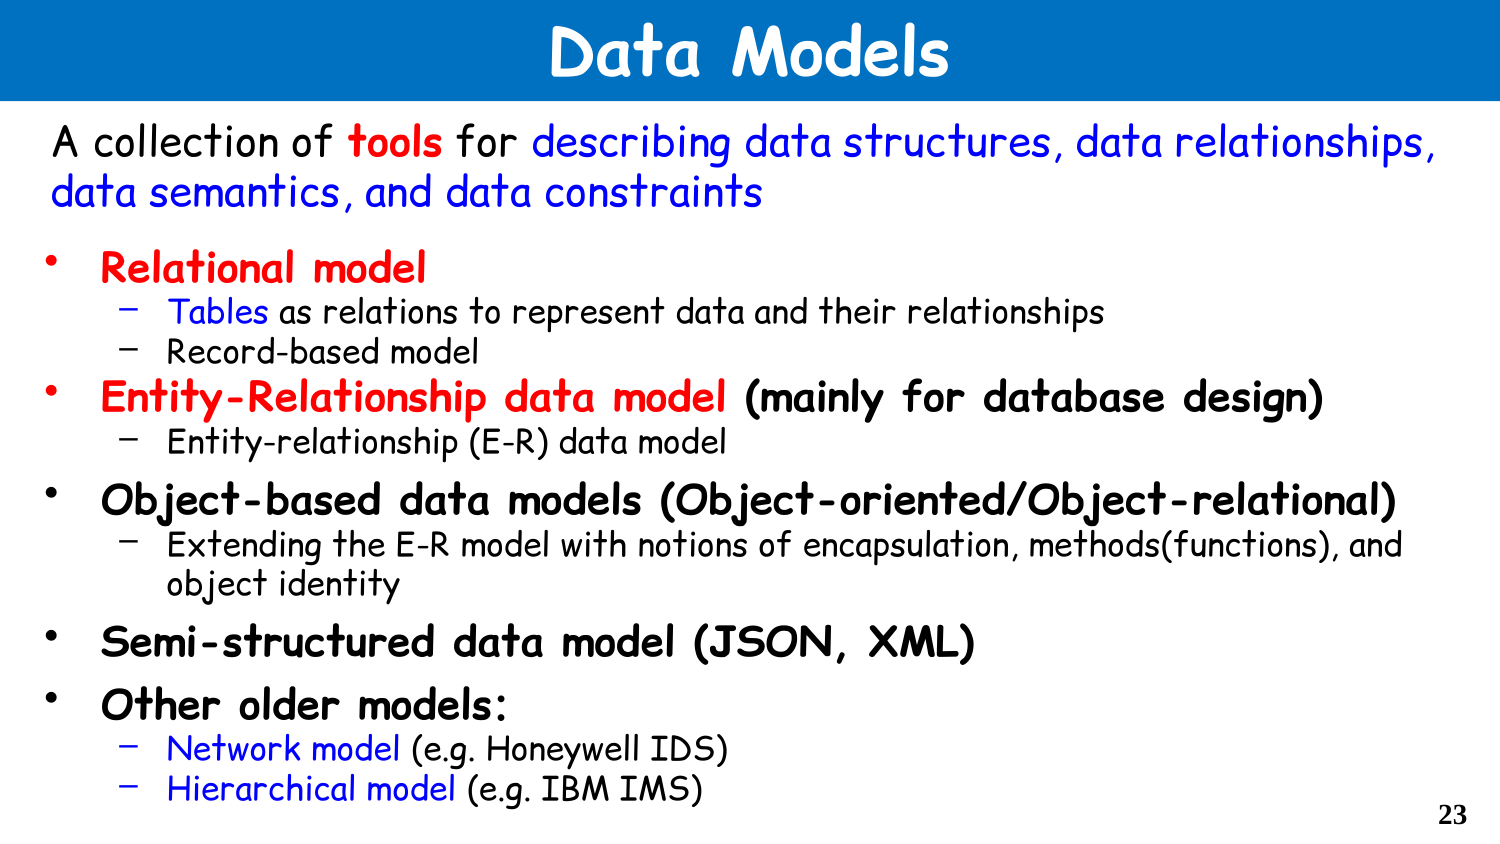

# Data Models
A collection of tools for describing data structures, data relationships, data semantics, and data constraints
Relational model
Tables as relations to represent data and their relationships
Record-based model
Entity-Relationship data model (mainly for database design)
Entity-relationship (E-R) data model
Object-based data models (Object-oriented/Object-relational)
Extending the E-R model with notions of encapsulation, methods(functions), and object identity
Semi-structured data model (JSON, XML)
Other older models:
Network model (e.g. Honeywell IDS)
Hierarchical model (e.g. IBM IMS)